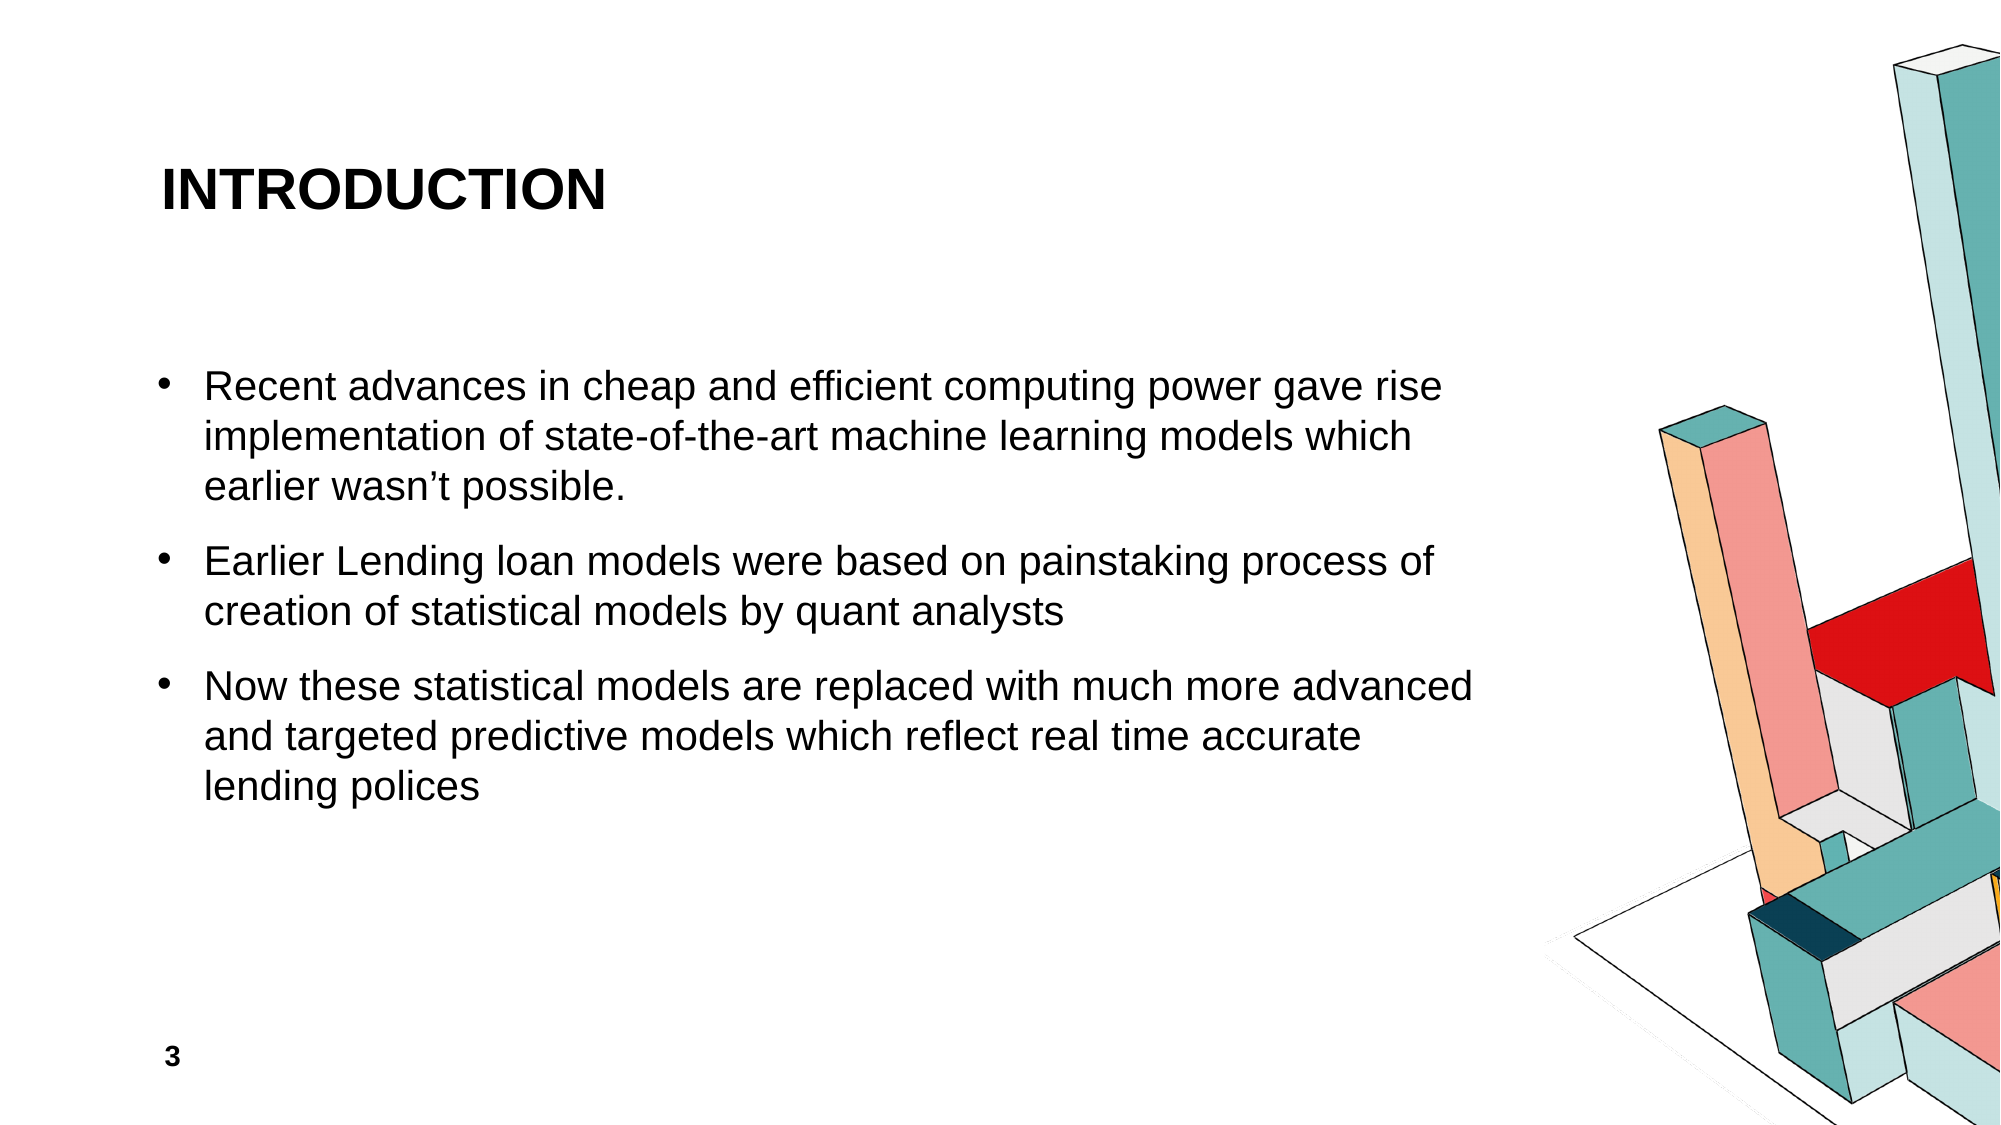

# INTRODUCTION

Recent advances in cheap and efficient computing power gave rise implementation of state-of-the-art machine learning models which earlier wasn’t possible.
Earlier Lending loan models were based on painstaking process of creation of statistical models by quant analysts
Now these statistical models are replaced with much more advanced and targeted predictive models which reflect real time accurate lending polices

3